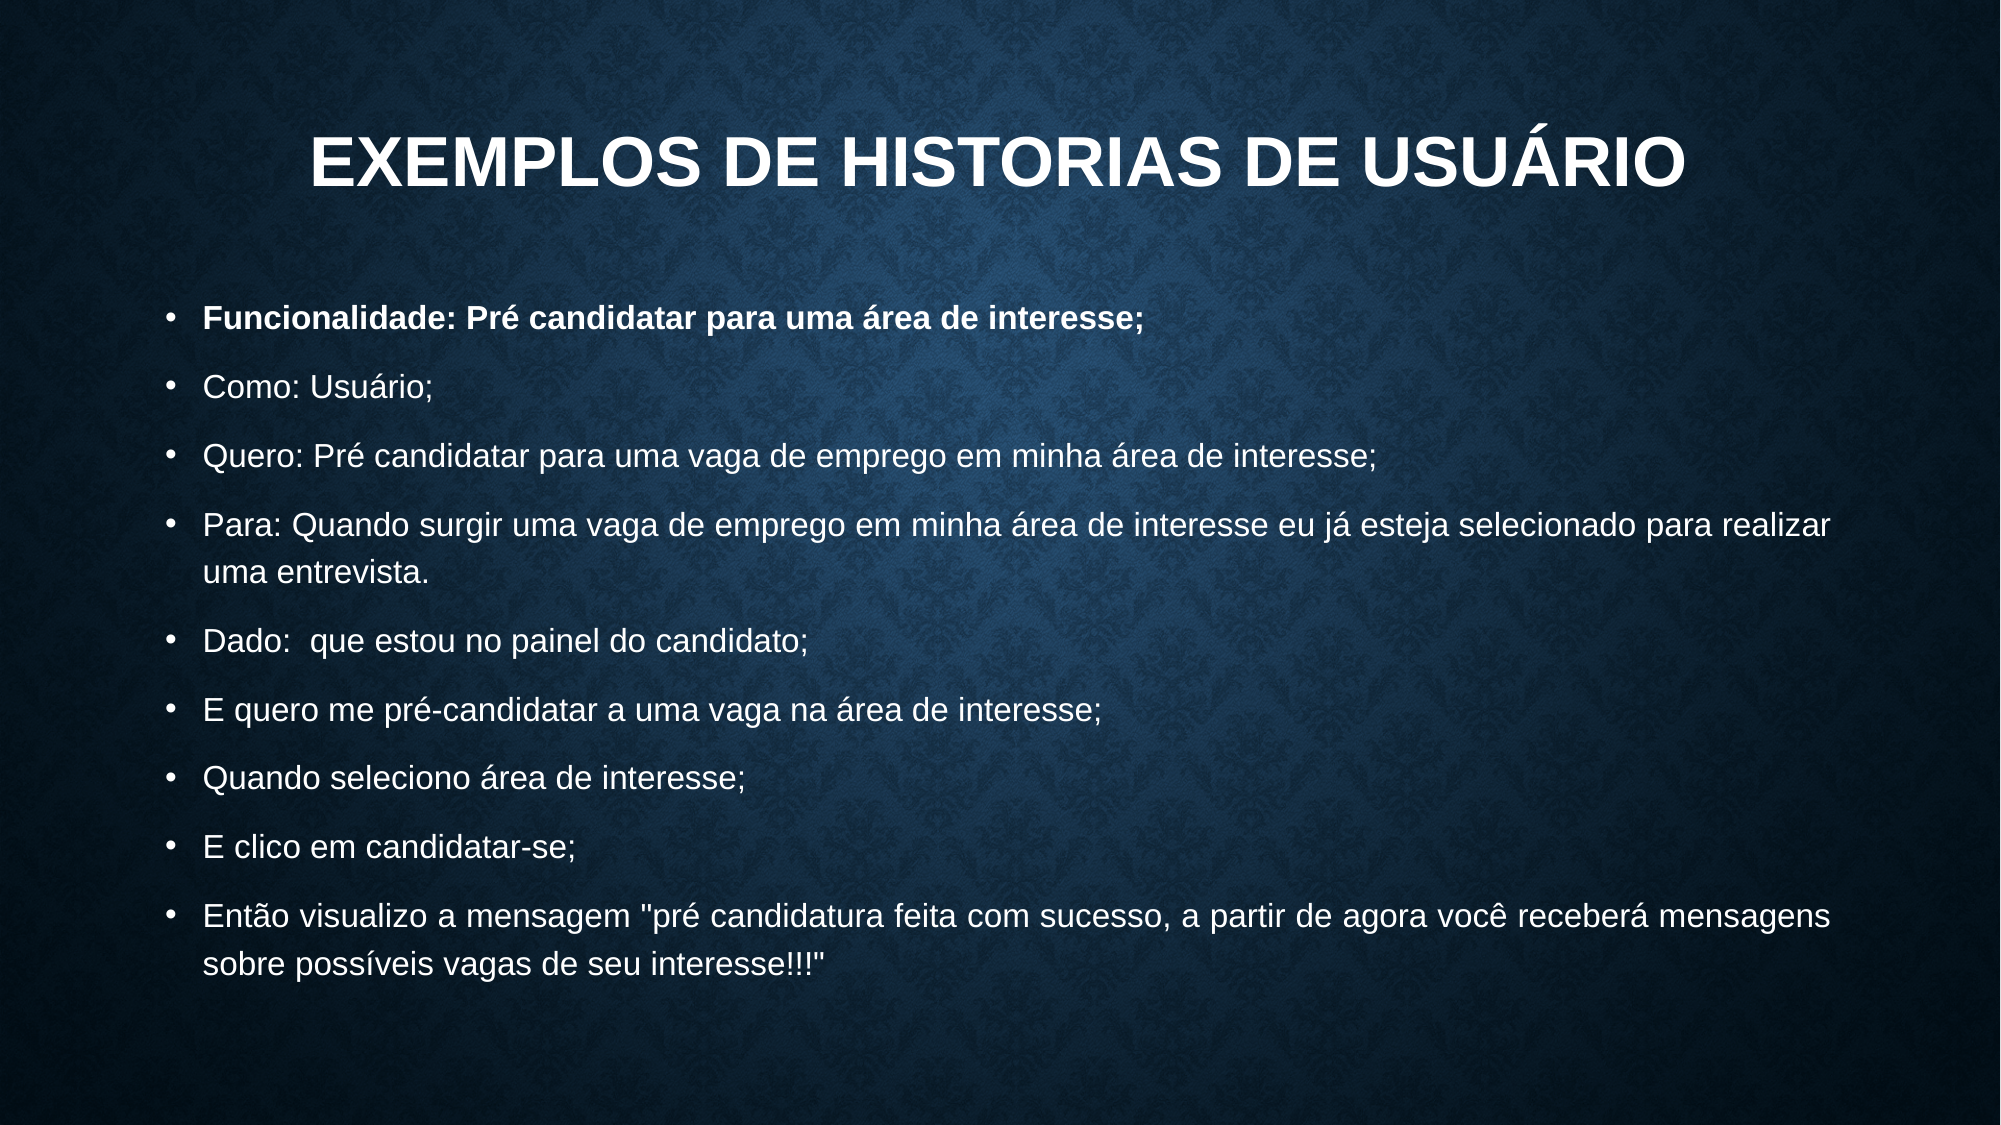

# Exemplos de historias de usuÁrio
Funcionalidade: Pré candidatar para uma área de interesse;
Como: Usuário;
Quero: Pré candidatar para uma vaga de emprego em minha área de interesse;
Para: Quando surgir uma vaga de emprego em minha área de interesse eu já esteja selecionado para realizar uma entrevista.
Dado:  que estou no painel do candidato;
E quero me pré-candidatar a uma vaga na área de interesse;
Quando seleciono área de interesse;
E clico em candidatar-se;
Então visualizo a mensagem "pré candidatura feita com sucesso, a partir de agora você receberá mensagens sobre possíveis vagas de seu interesse!!!"